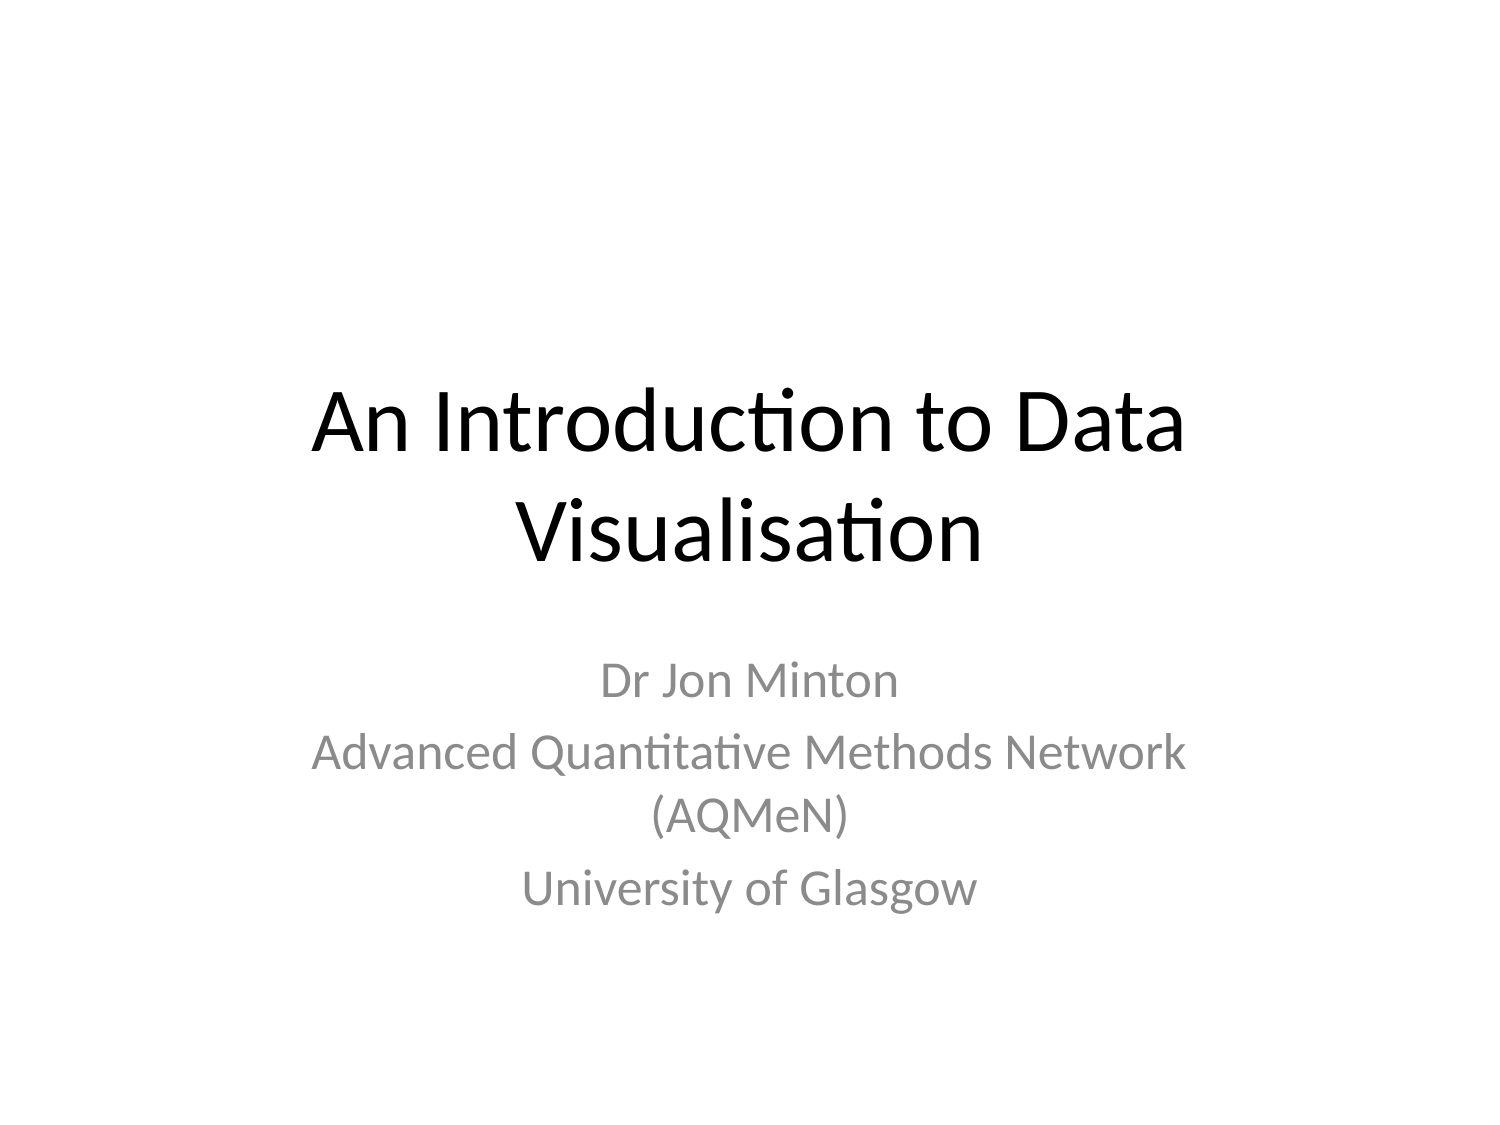

# An Introduction to Data Visualisation
Dr Jon Minton
Advanced Quantitative Methods Network (AQMeN)
University of Glasgow